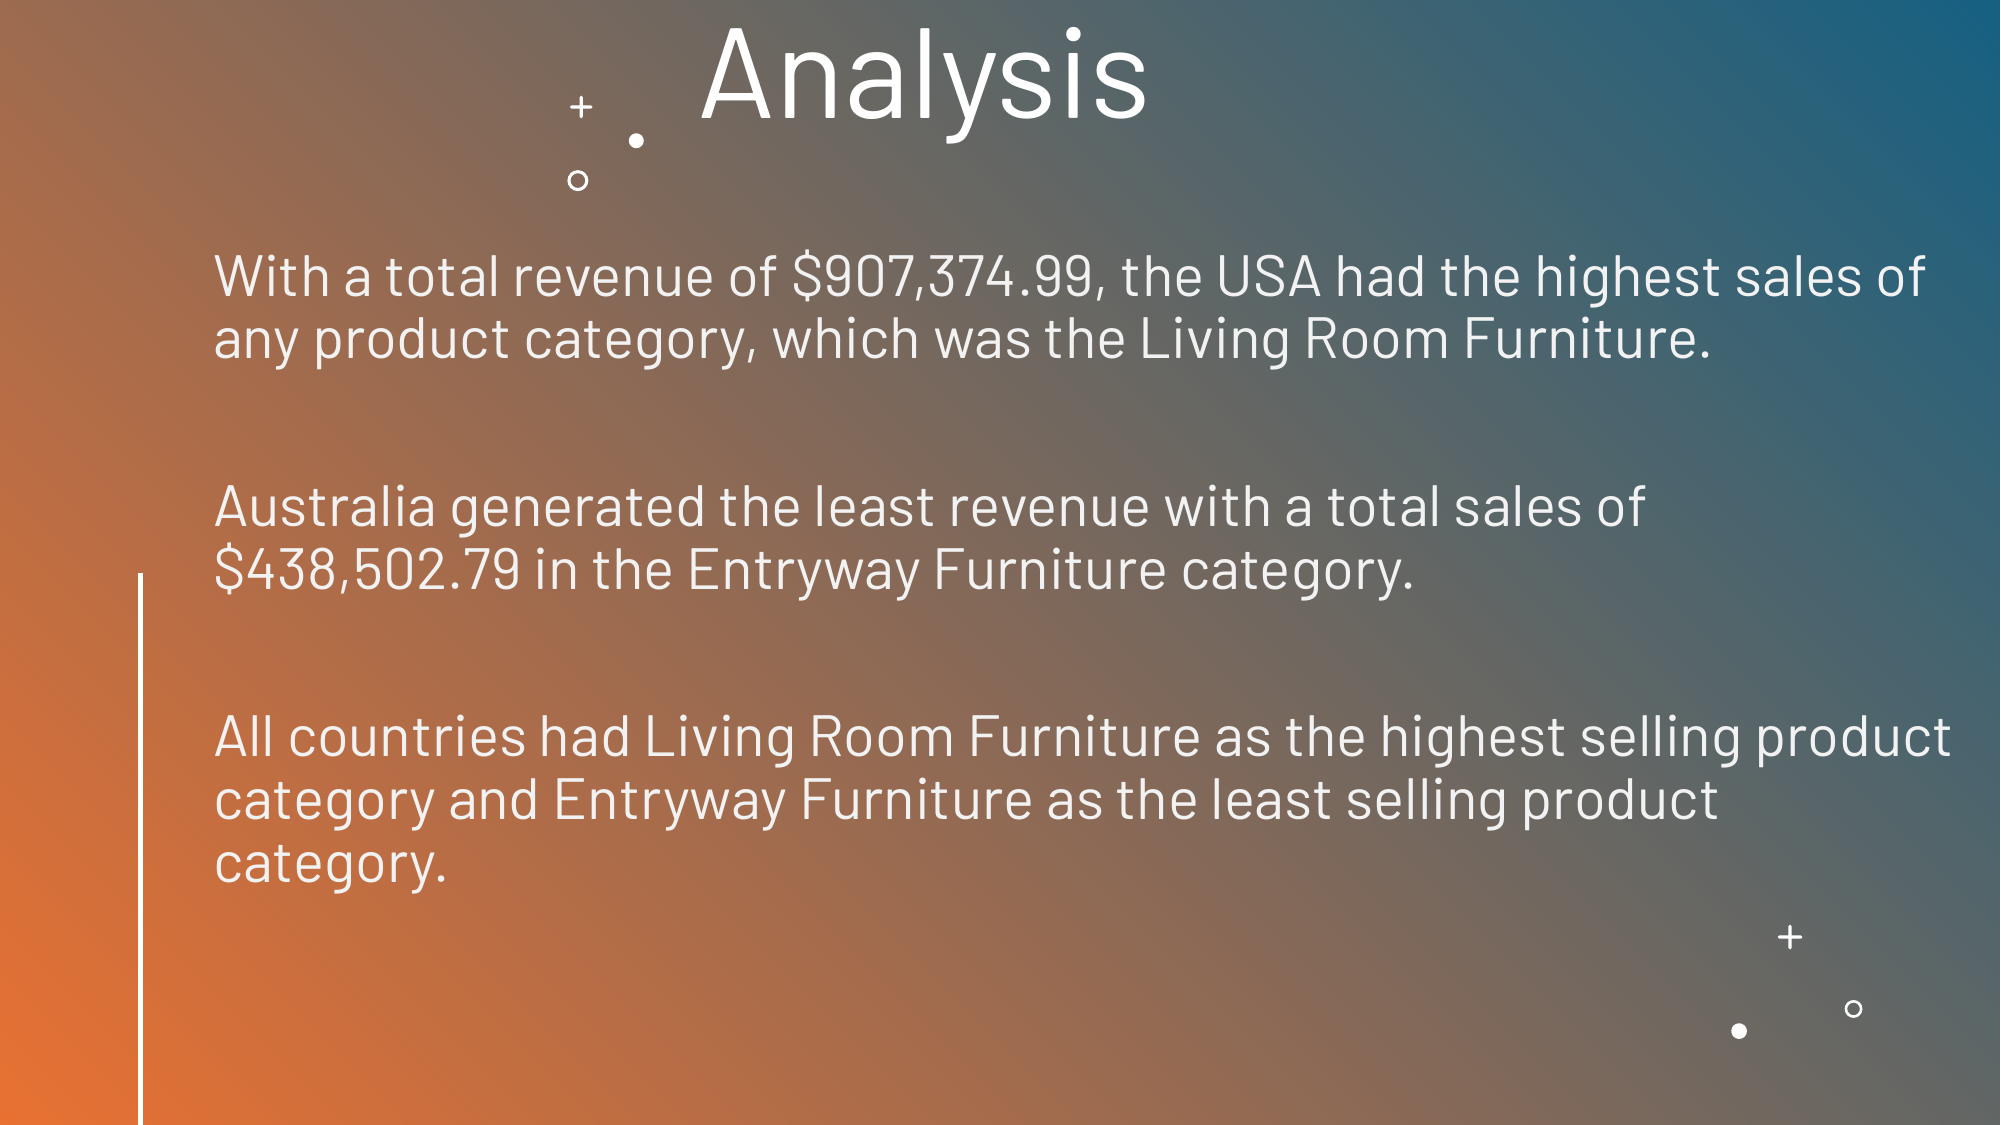

# Analysis

With a total revenue of $907,374.99, the USA had the highest sales of any product category, which was the Living Room Furniture.

Australia generated the least revenue with a total sales of $438,502.79 in the Entryway Furniture category.

All countries had Living Room Furniture as the highest selling product category and Entryway Furniture as the least selling product category.